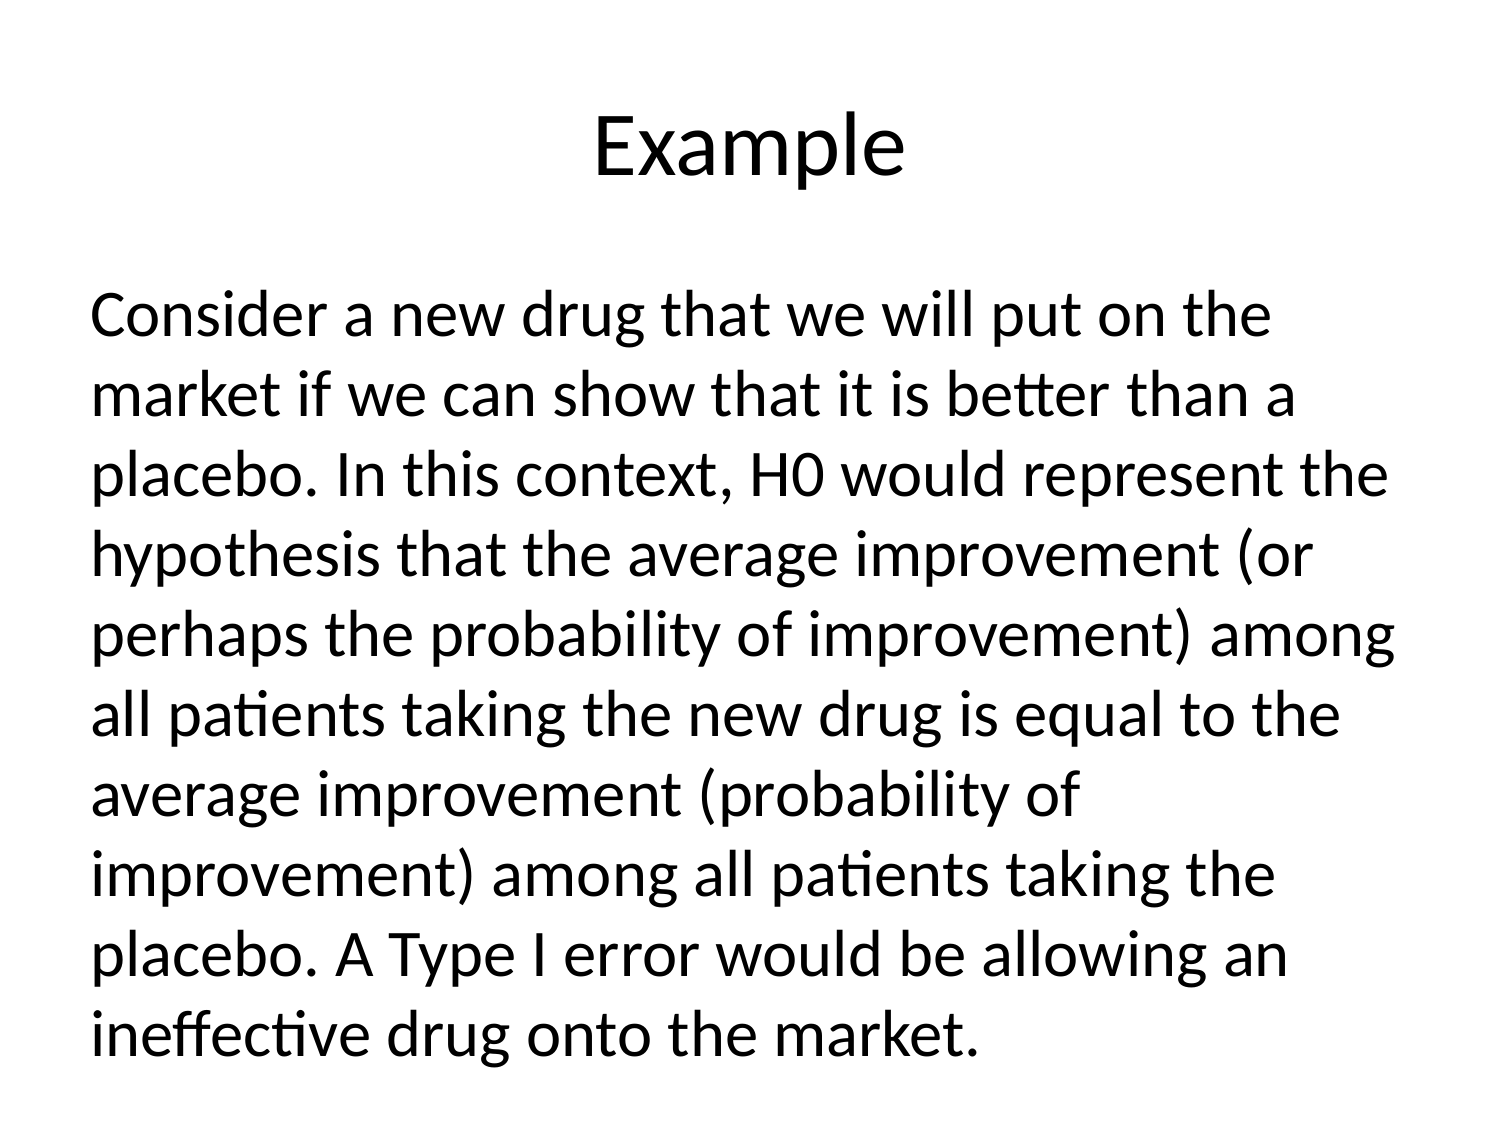

# Example
Consider a new drug that we will put on the market if we can show that it is better than a placebo. In this context, H0 would represent the hypothesis that the average improvement (or perhaps the probability of improvement) among all patients taking the new drug is equal to the average improvement (probability of improvement) among all patients taking the placebo. A Type I error would be allowing an ineffective drug onto the market.